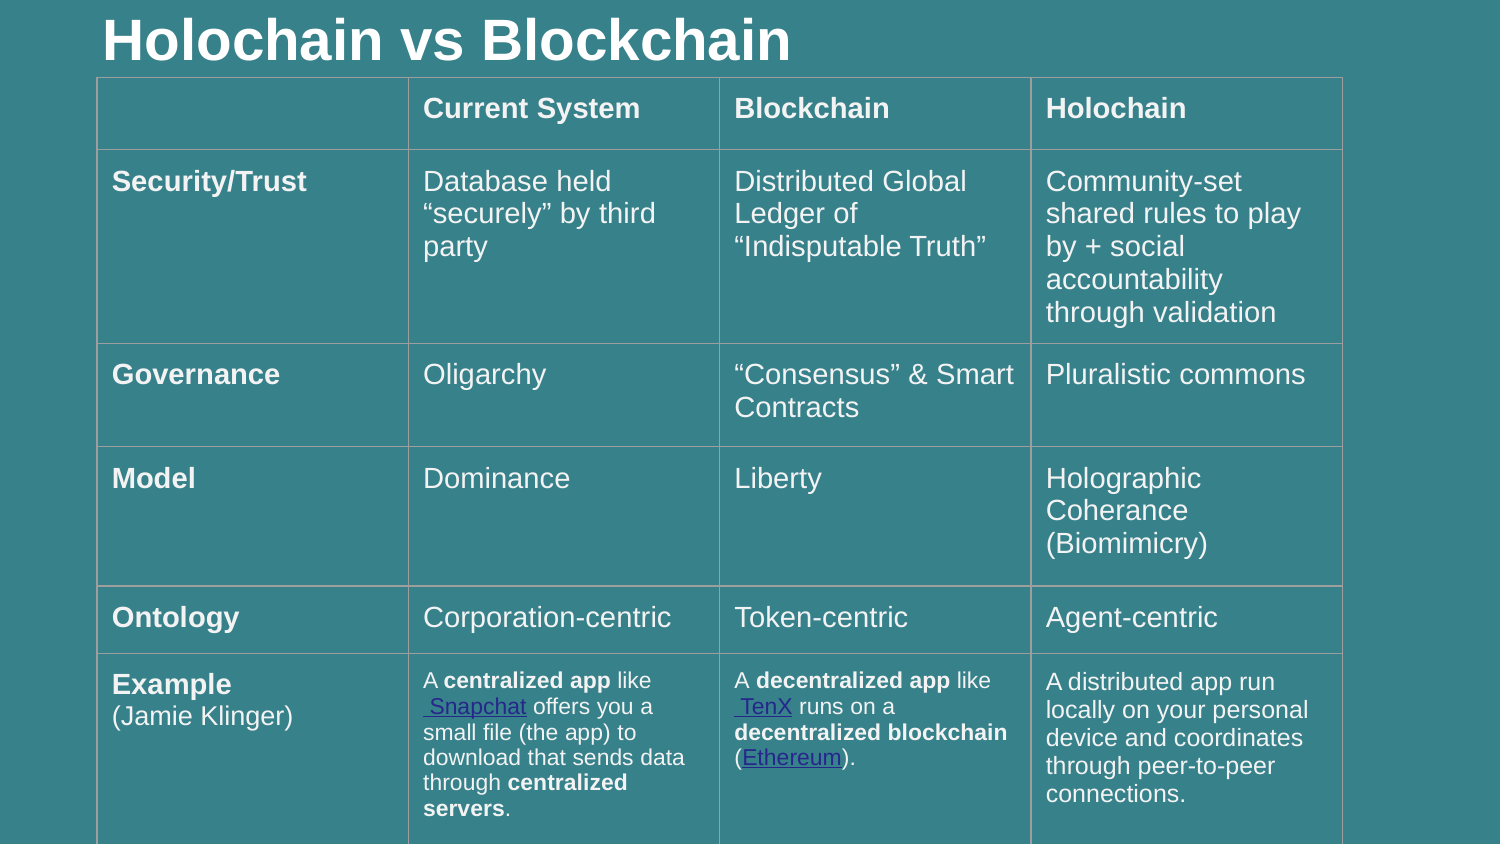

# Holochain vs Blockchain
|  | Current System | Blockchain | Holochain |
| --- | --- | --- | --- |
| Security/Trust | Database held “securely” by third party | Distributed Global Ledger of “Indisputable Truth” | Community-set shared rules to play by + social accountability through validation |
| Governance | Oligarchy | “Consensus” & Smart Contracts | Pluralistic commons |
| Model | Dominance | Liberty | Holographic Coherance (Biomimicry) |
| Ontology | Corporation-centric | Token-centric | Agent-centric |
| Example (Jamie Klinger) | A centralized app like Snapchat offers you a small file (the app) to download that sends data through centralized servers. | A decentralized app like TenX runs on a decentralized blockchain (Ethereum). | A distributed app run locally on your personal device and coordinates through peer-to-peer connections. |